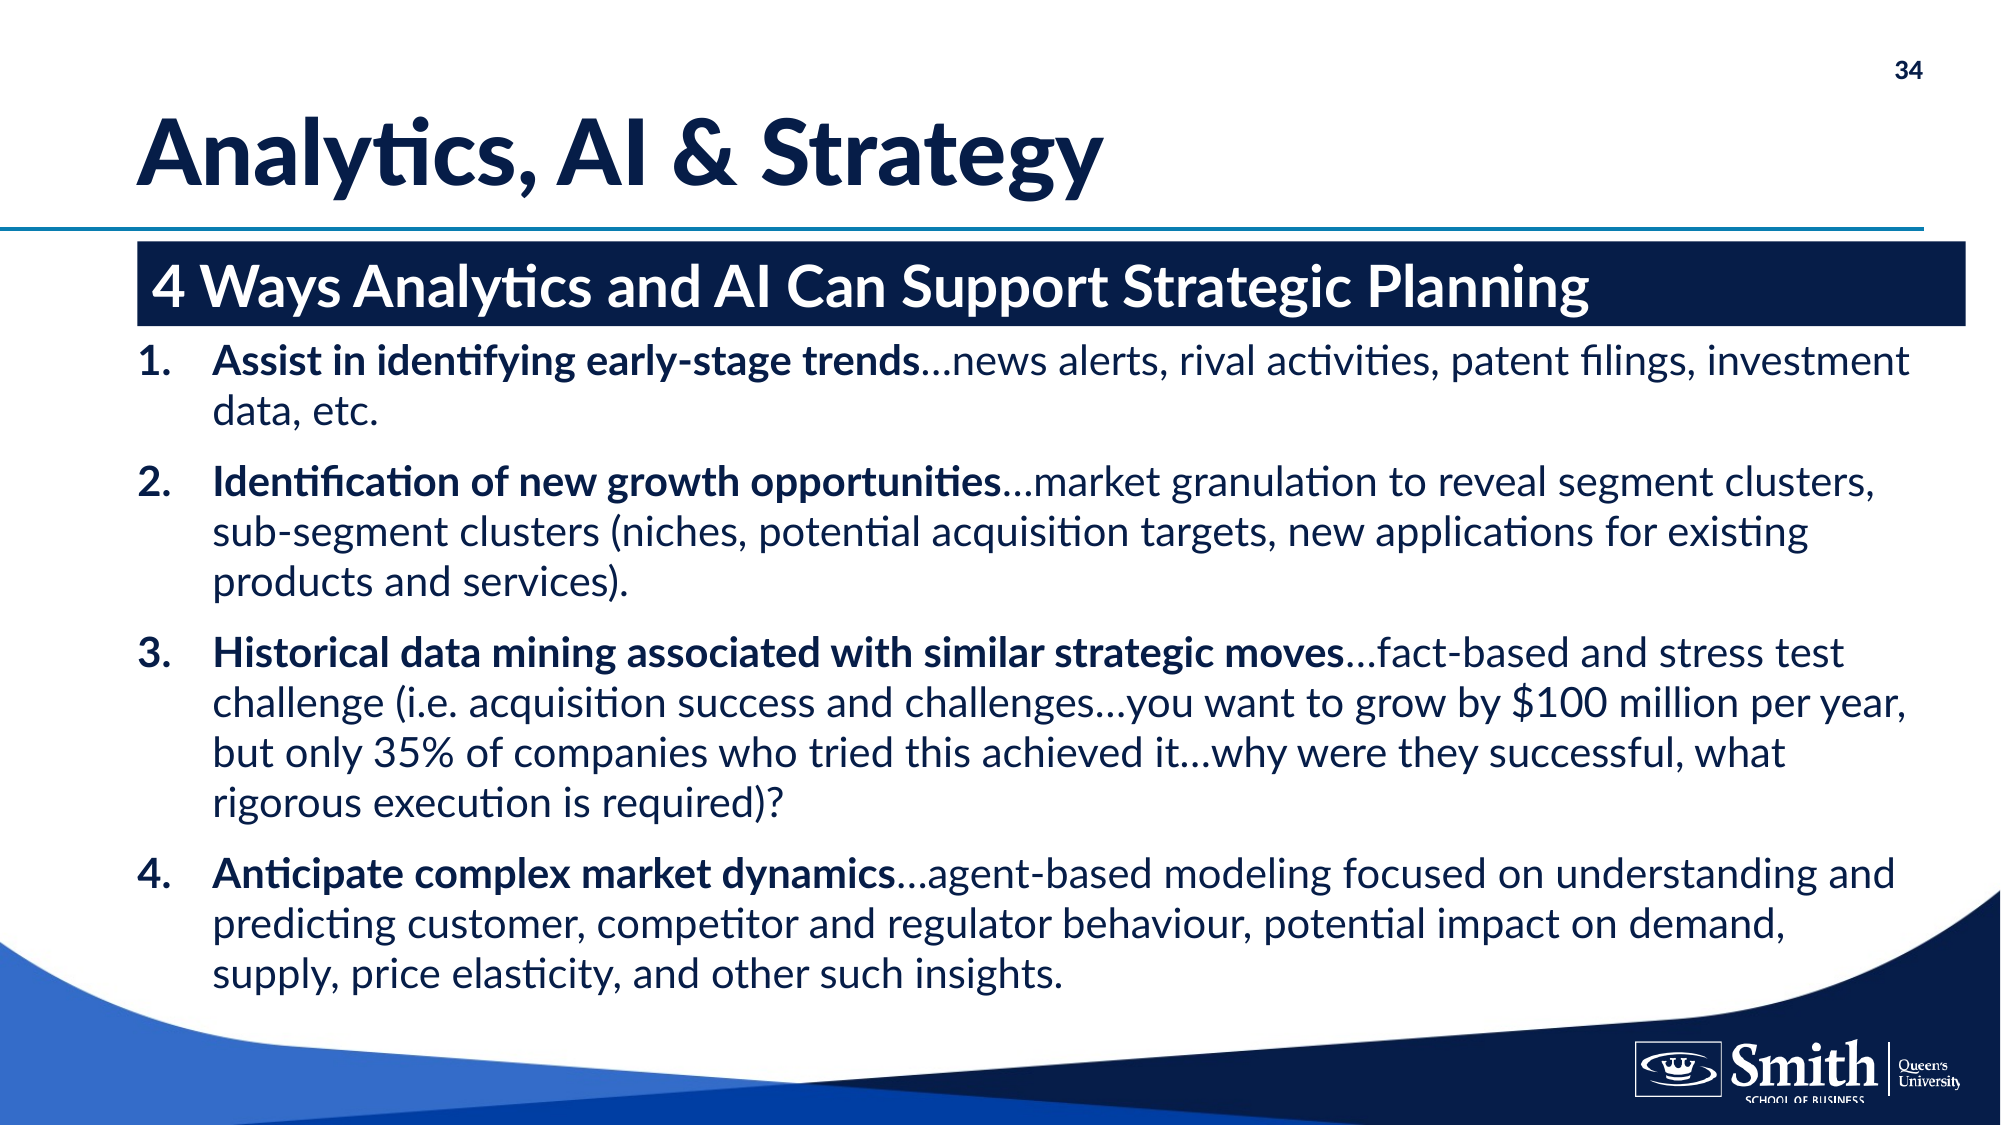

34
# Analytics, AI & Strategy
4 Ways Analytics and AI Can Support Strategic Planning

Assist in identifying early-stage trends…news alerts, rival activities, patent filings, investment data, etc.
Identification of new growth opportunities…market granulation to reveal segment clusters, sub-segment clusters (niches, potential acquisition targets, new applications for existing products and services).
Historical data mining associated with similar strategic moves…fact-based and stress test challenge (i.e. acquisition success and challenges…you want to grow by $100 million per year, but only 35% of companies who tried this achieved it…why were they successful, what rigorous execution is required)?
Anticipate complex market dynamics…agent-based modeling focused on understanding and predicting customer, competitor and regulator behaviour, potential impact on demand, supply, price elasticity, and other such insights.